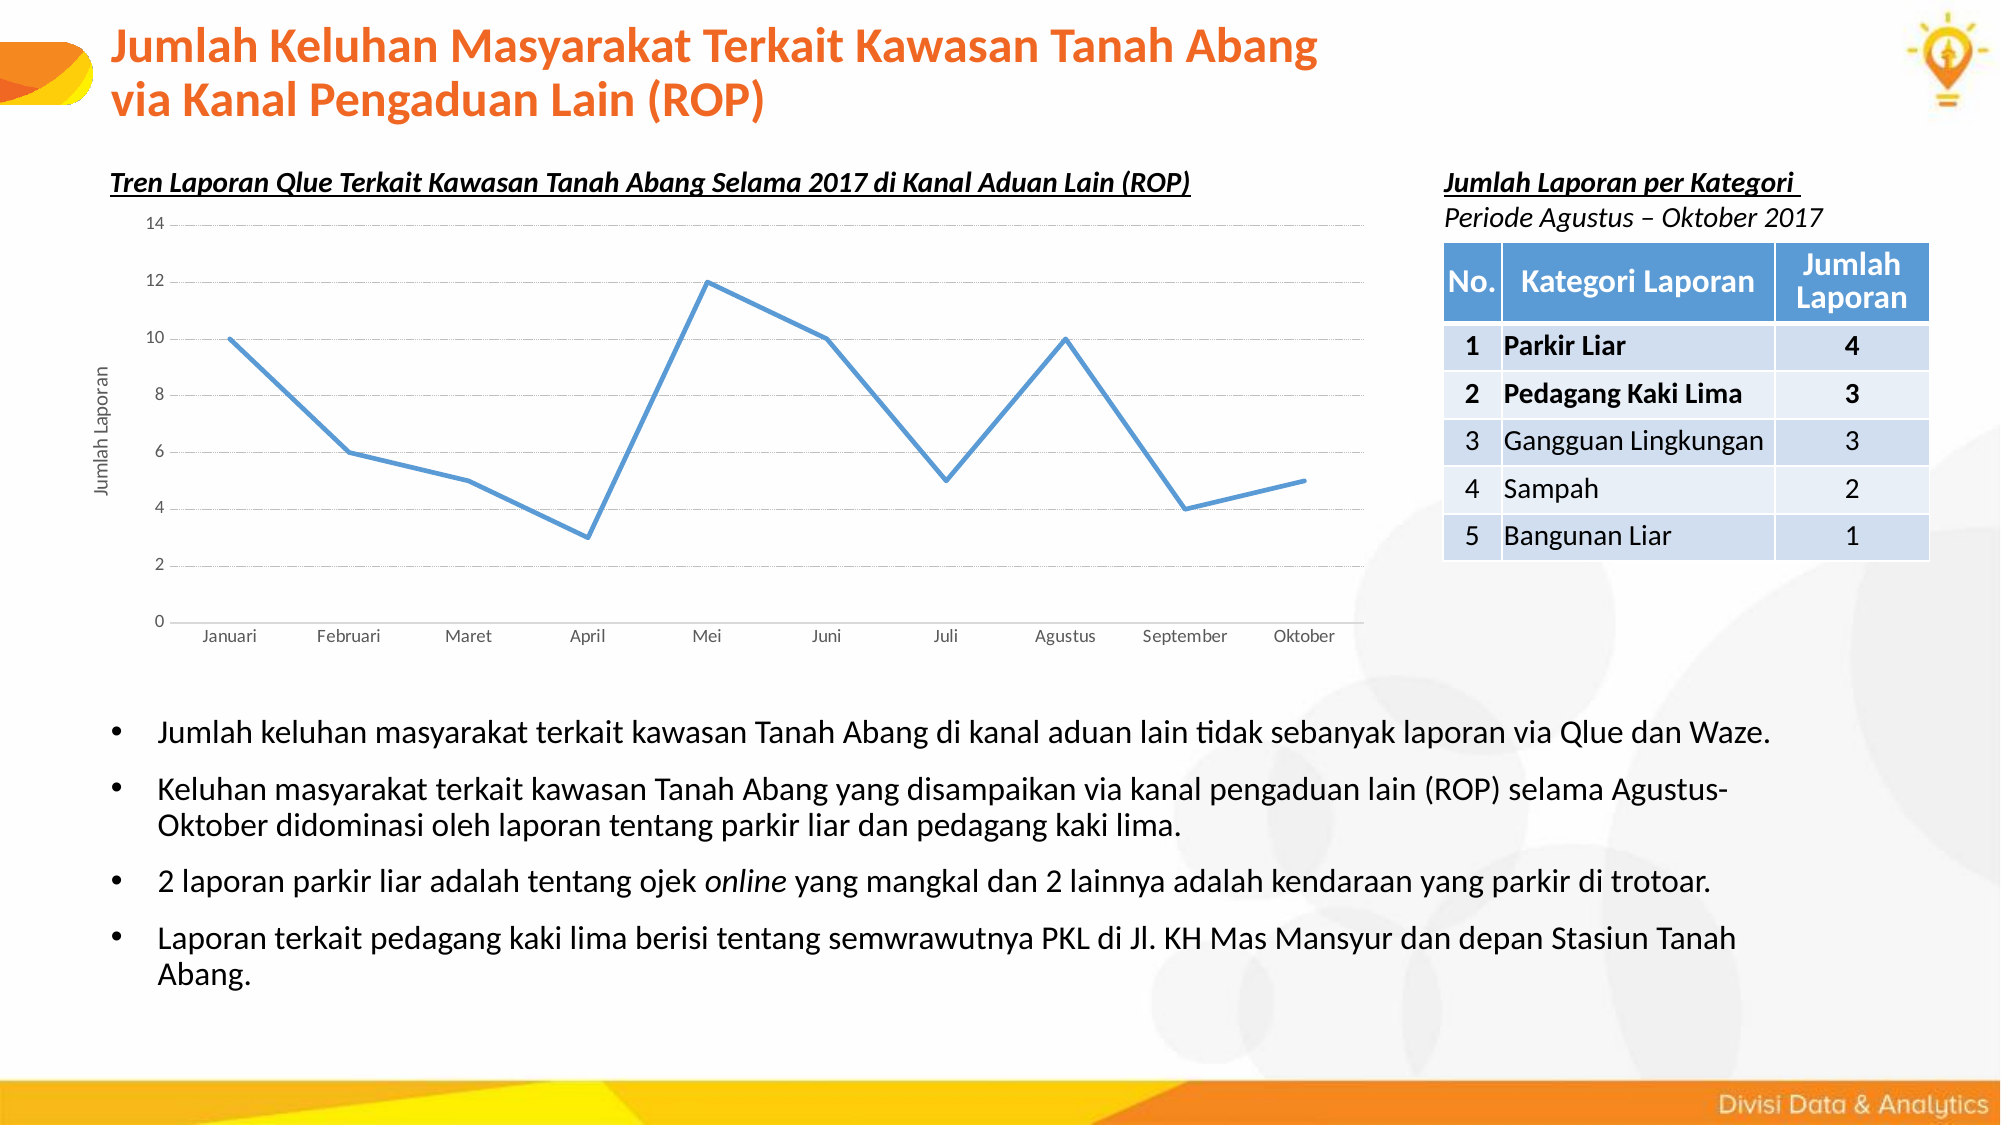

# Jumlah Keluhan Masyarakat Terkait Kawasan Tanah Abang via Kanal Pengaduan Lain (ROP)
Tren Laporan Qlue Terkait Kawasan Tanah Abang Selama 2017 di Kanal Aduan Lain (ROP)
Jumlah Laporan per Kategori
Periode Agustus – Oktober 2017

### Chart

| Category |  |
|---|---|
| Januari | 10.0 |
| Februari | 6.0 |
| Maret | 5.0 |
| April | 3.0 |
| Mei | 12.0 |
| Juni | 10.0 |
| Juli | 5.0 |
| Agustus | 10.0 |
| September | 4.0 |
| Oktober | 5.0 |
| No. | Kategori Laporan | Jumlah Laporan |
| --- | --- | --- |
| 1 | Parkir Liar | 4 |
| 2 | Pedagang Kaki Lima | 3 |
| 3 | Gangguan Lingkungan | 3 |
| 4 | Sampah | 2 |
| 5 | Bangunan Liar | 1 |
Jumlah keluhan masyarakat terkait kawasan Tanah Abang di kanal aduan lain tidak sebanyak laporan via Qlue dan Waze.
Keluhan masyarakat terkait kawasan Tanah Abang yang disampaikan via kanal pengaduan lain (ROP) selama Agustus-Oktober didominasi oleh laporan tentang parkir liar dan pedagang kaki lima.
2 laporan parkir liar adalah tentang ojek online yang mangkal dan 2 lainnya adalah kendaraan yang parkir di trotoar.
Laporan terkait pedagang kaki lima berisi tentang semwrawutnya PKL di Jl. KH Mas Mansyur dan depan Stasiun Tanah Abang.